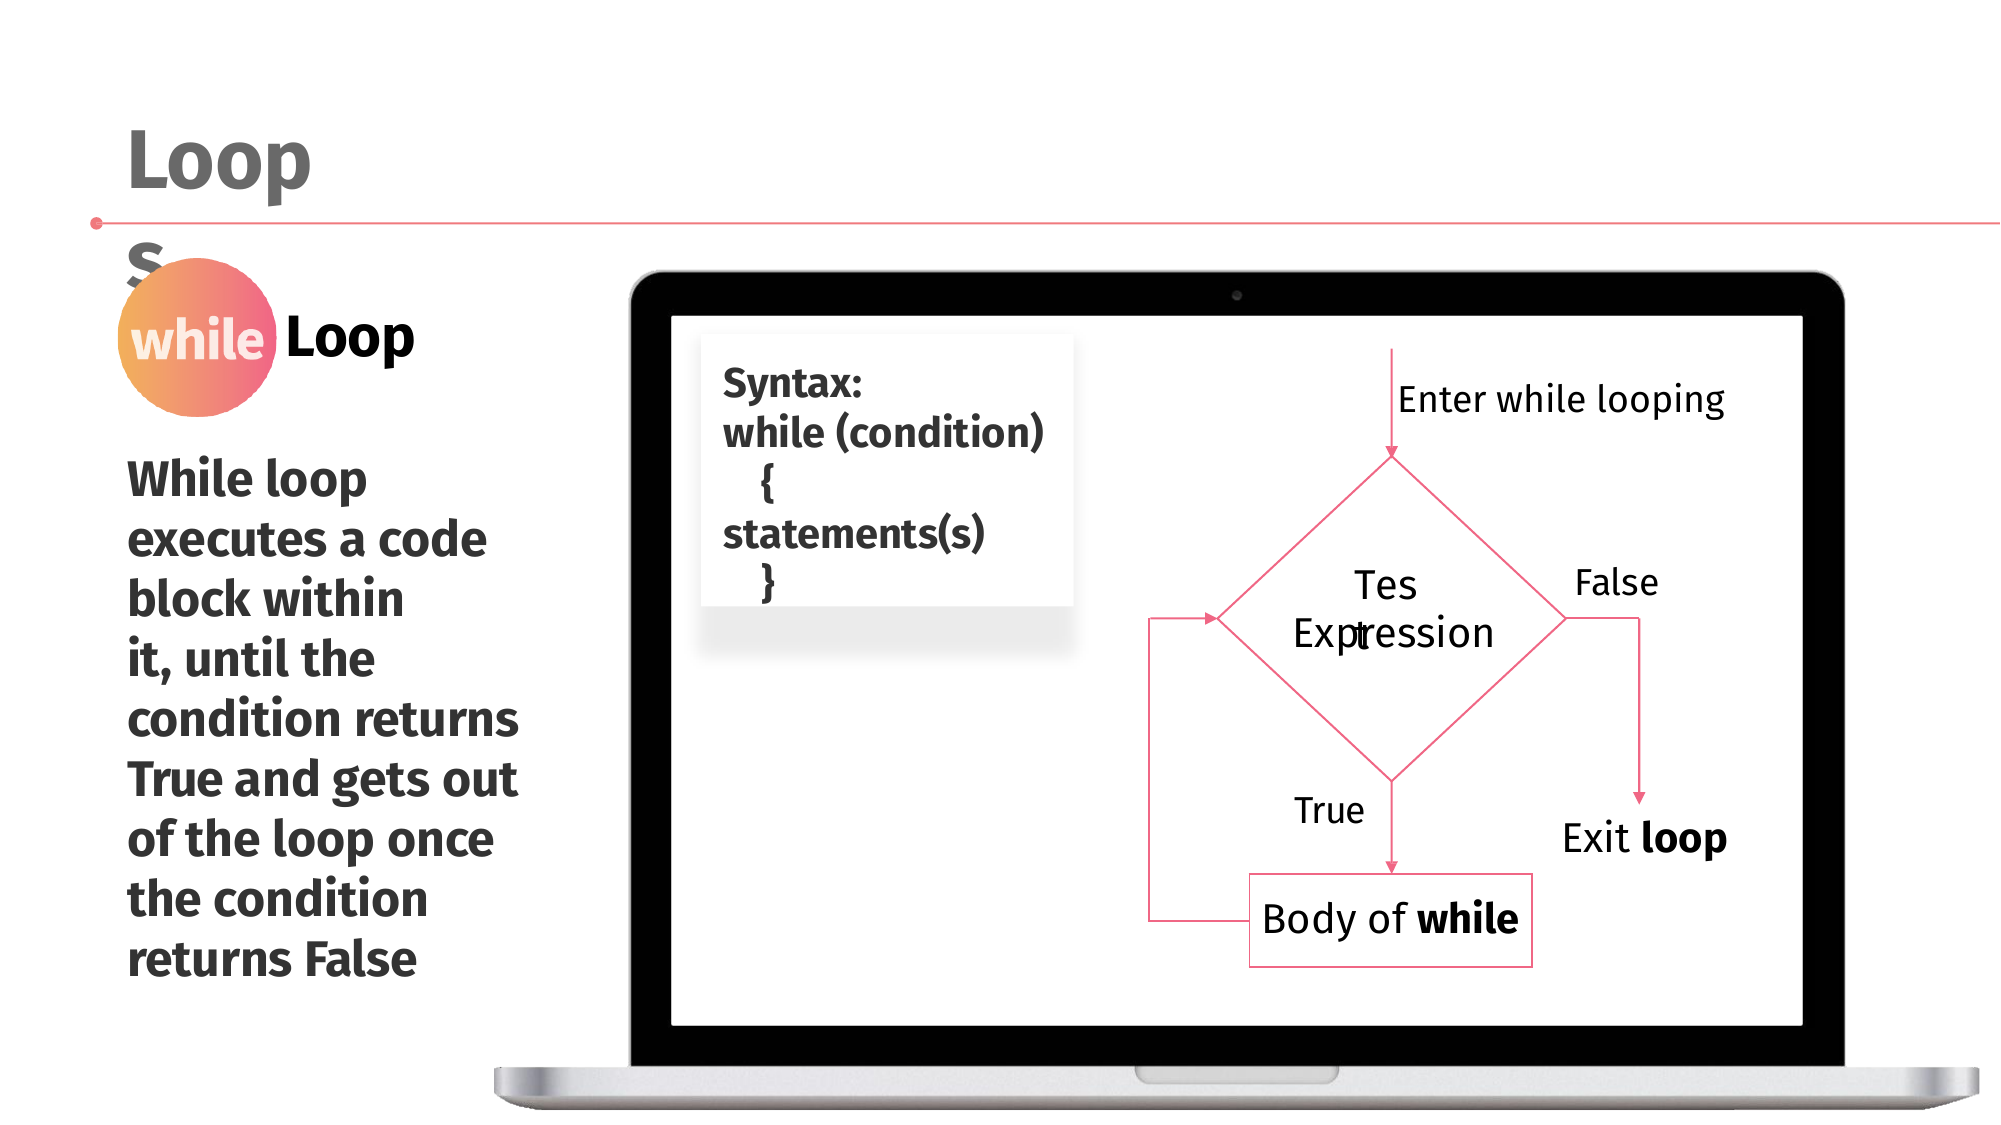

# Loops

Loop
Syntax:
while (condition)
{
statements(s)
}

Enter while looping
While loop  executes a code  block within
it, until the  condition returns  True and gets out  of the loop once  the condition  returns False

Test
False
| Expression True |  |
| --- | --- |
|  | Body of while |
|  |  |

Exit loop